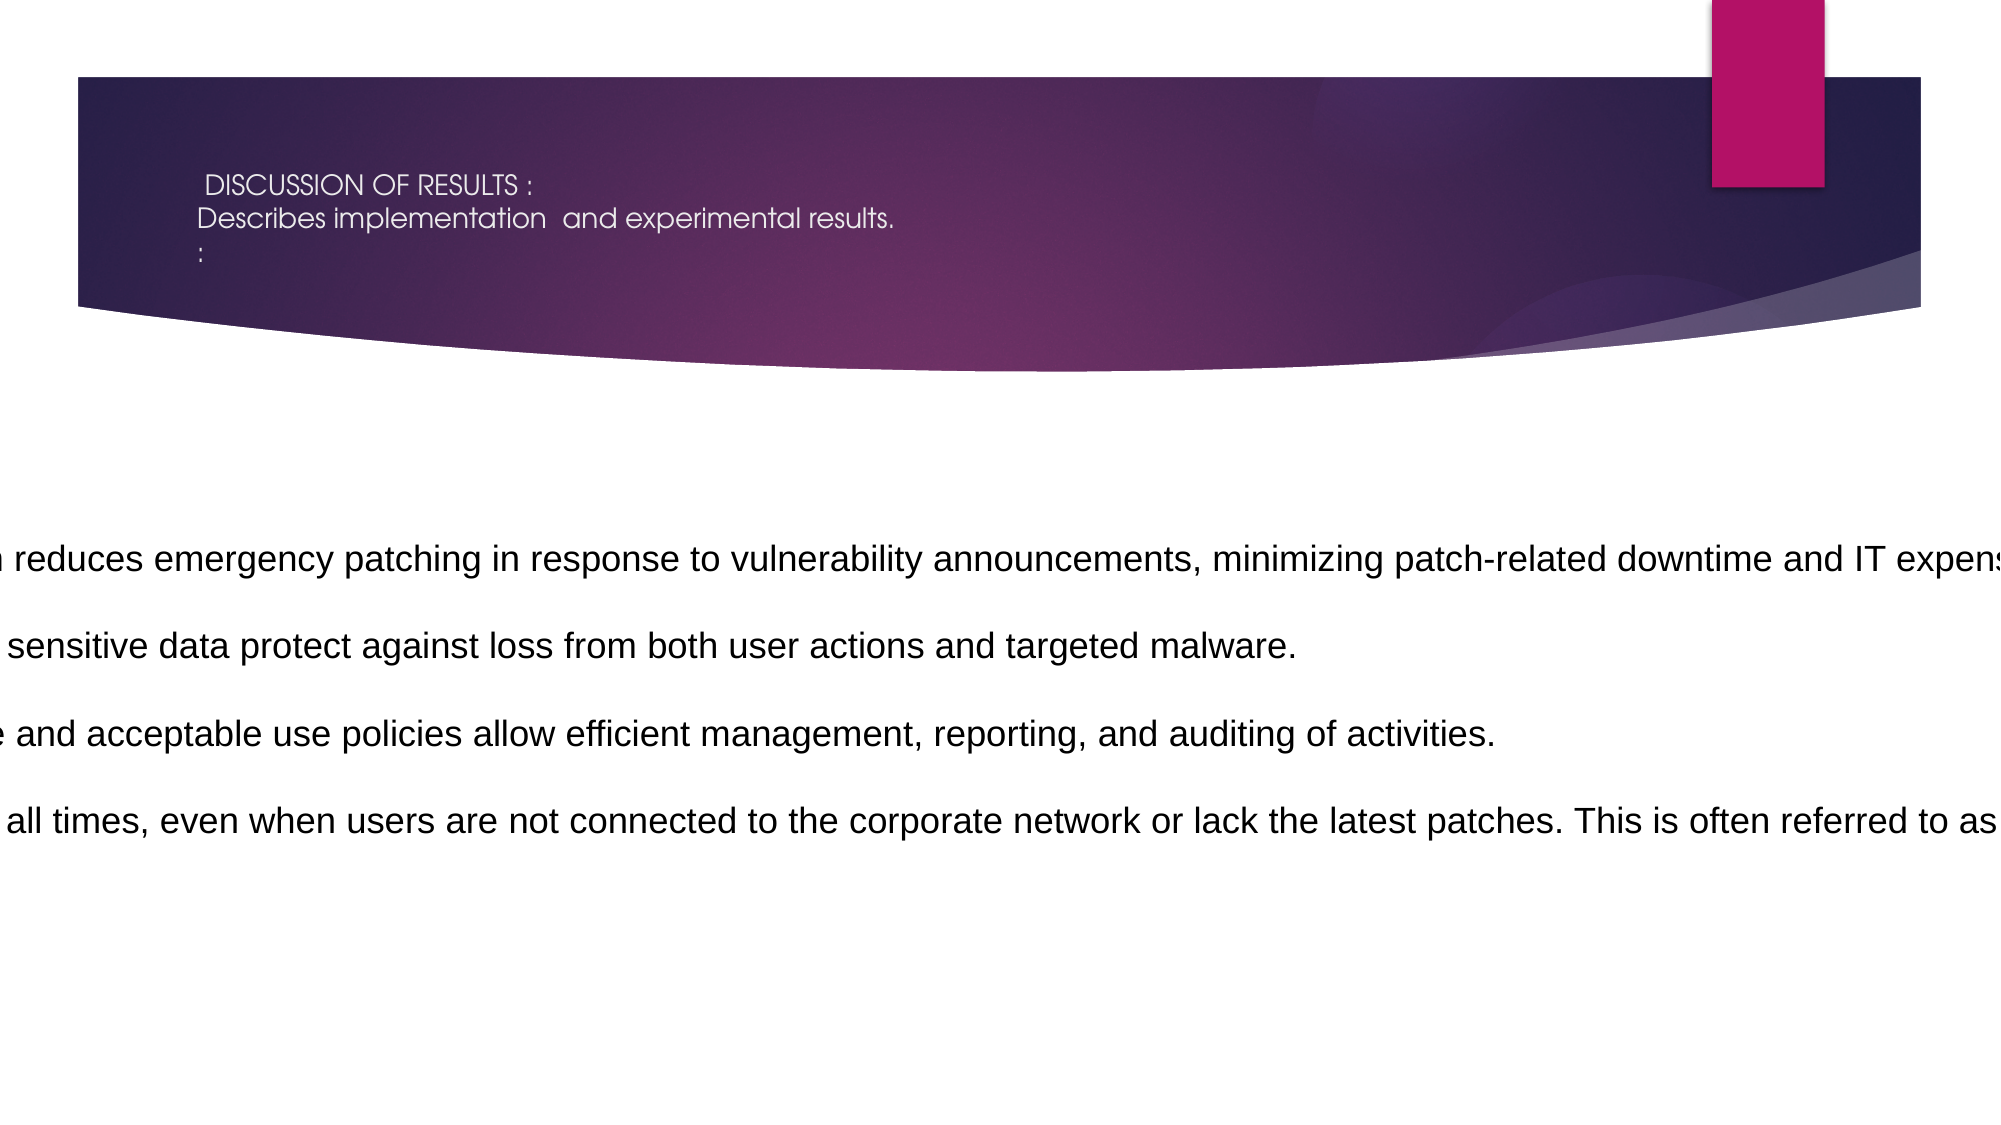

DISCUSSION OF RESULTS :
Describes implementation  and experimental results.
:
Zero-update protection reduces emergency patching in response to vulnerability announcements, minimizing patch-related downtime and IT expenses.
Visibility and control of sensitive data protect against loss from both user actions and targeted malware.
Predefined compliance and acceptable use policies allow efficient management, reporting, and auditing of activities.
System is protected at all times, even when users are not connected to the corporate network or lack the latest patches. This is often referred to as “always vigilant” security